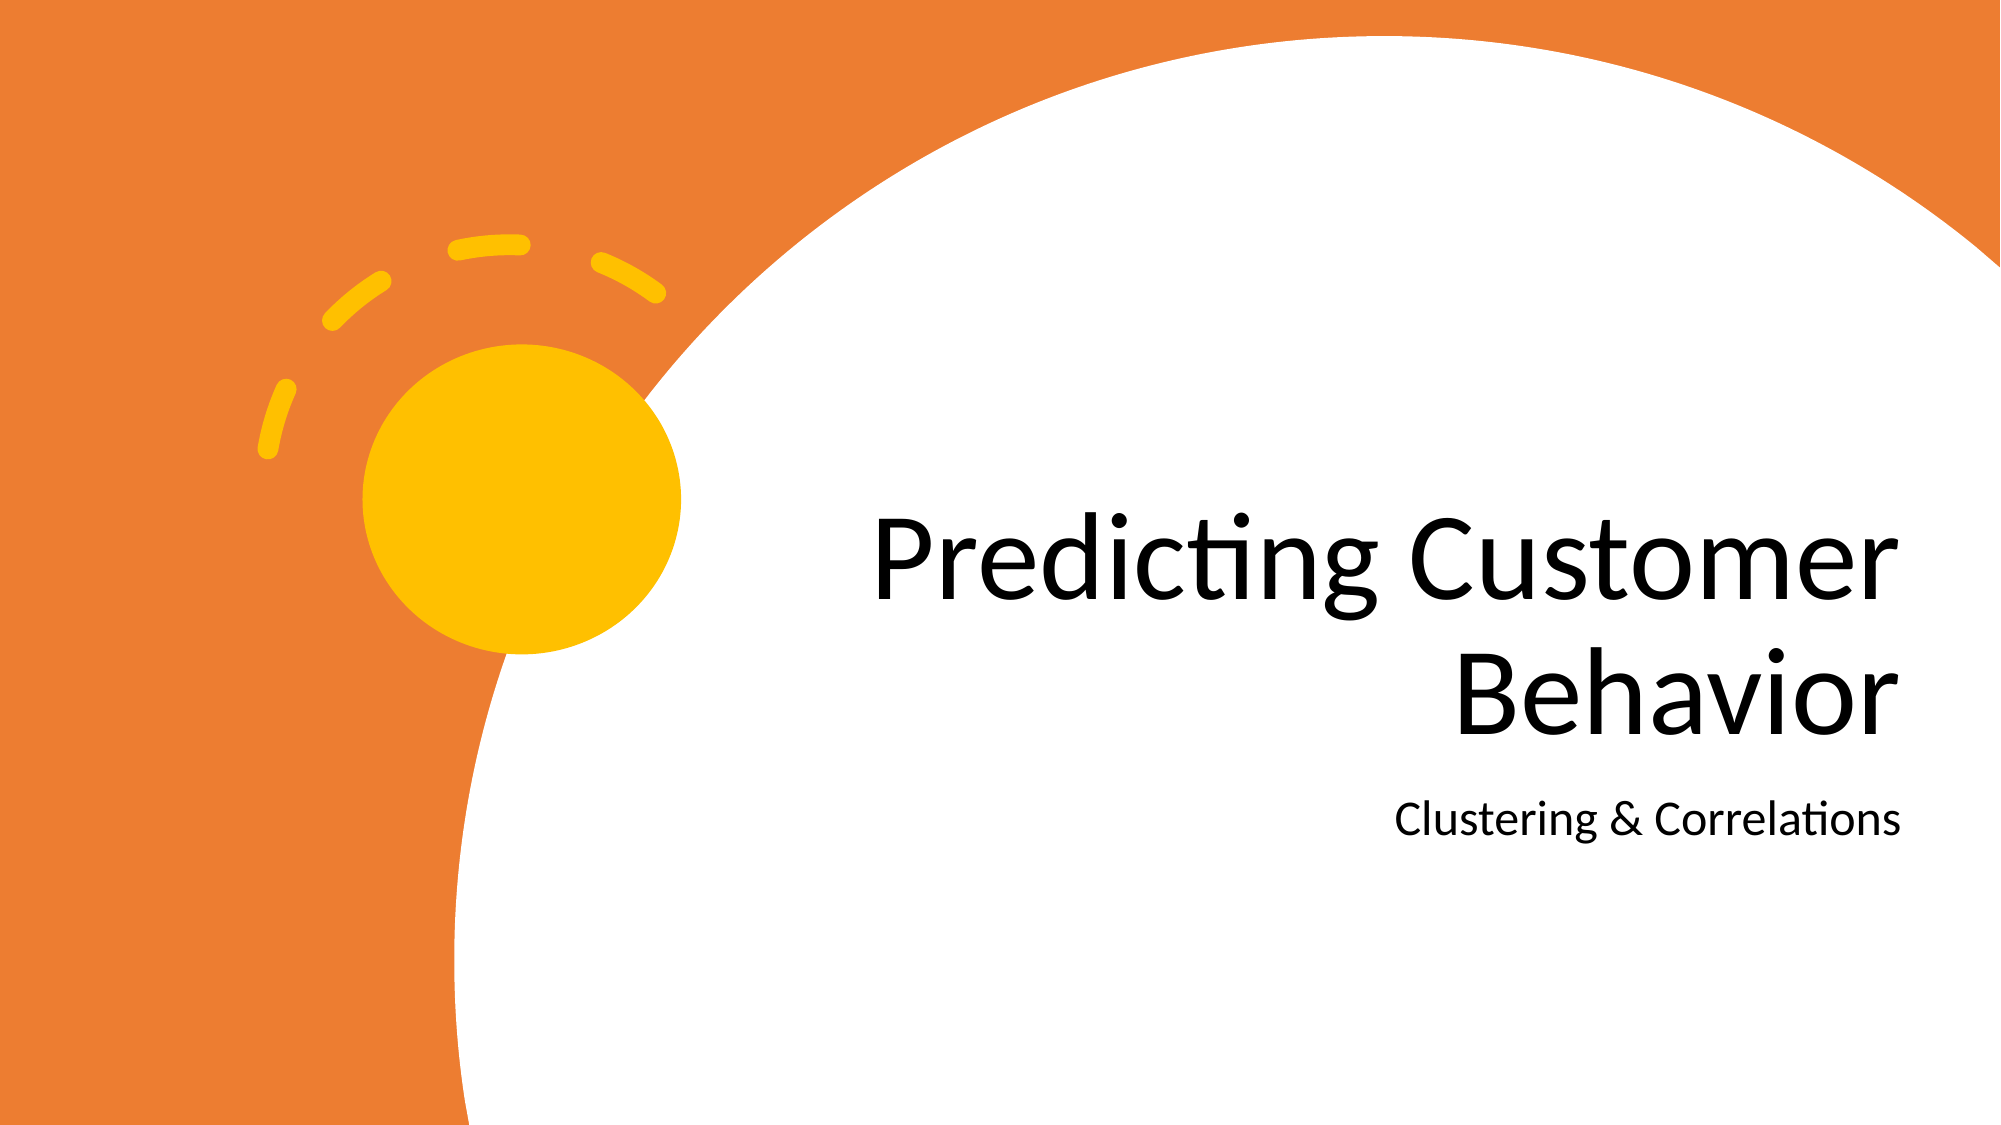

# Predicting Customer Behavior

Clustering & Correlations